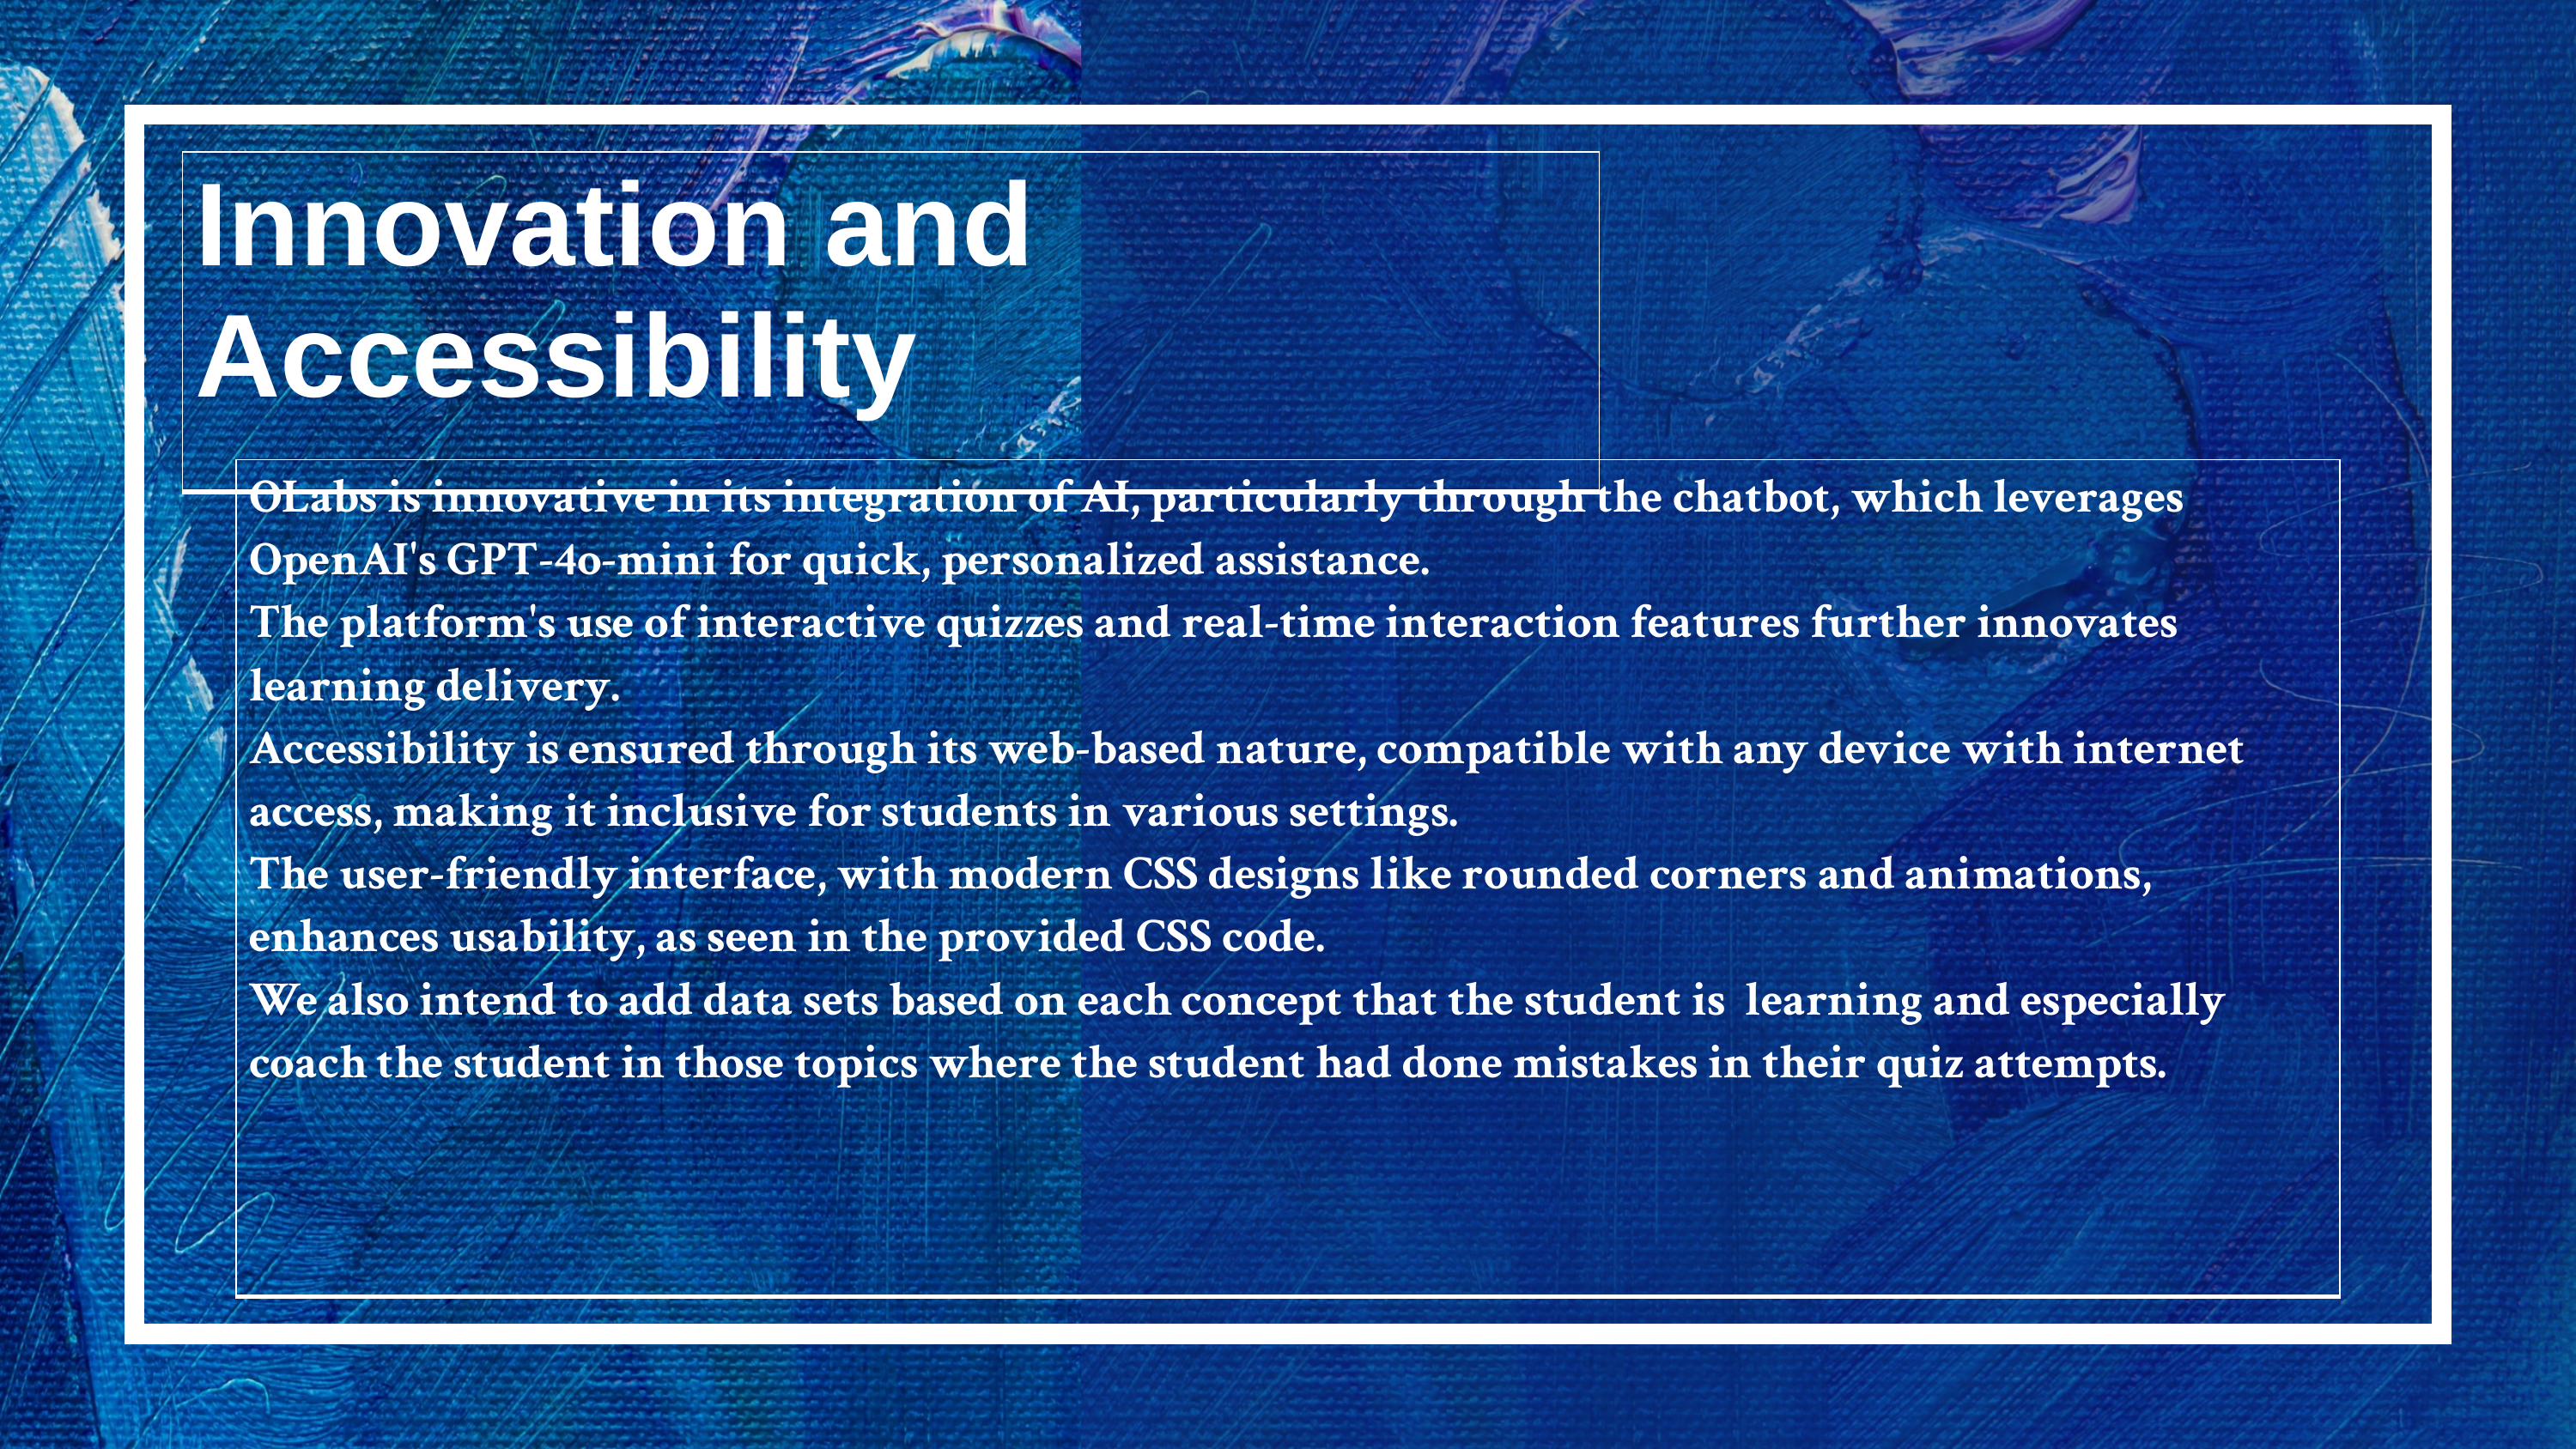

| Innovation and Accessibility |
| --- |
| OLabs is innovative in its integration of AI, particularly through the chatbot, which leverages OpenAI's GPT-4o-mini for quick, personalized assistance. The platform's use of interactive quizzes and real-time interaction features further innovates learning delivery. Accessibility is ensured through its web-based nature, compatible with any device with internet access, making it inclusive for students in various settings. The user-friendly interface, with modern CSS designs like rounded corners and animations, enhances usability, as seen in the provided CSS code. We also intend to add data sets based on each concept that the student is learning and especially coach the student in those topics where the student had done mistakes in their quiz attempts. |
| --- |